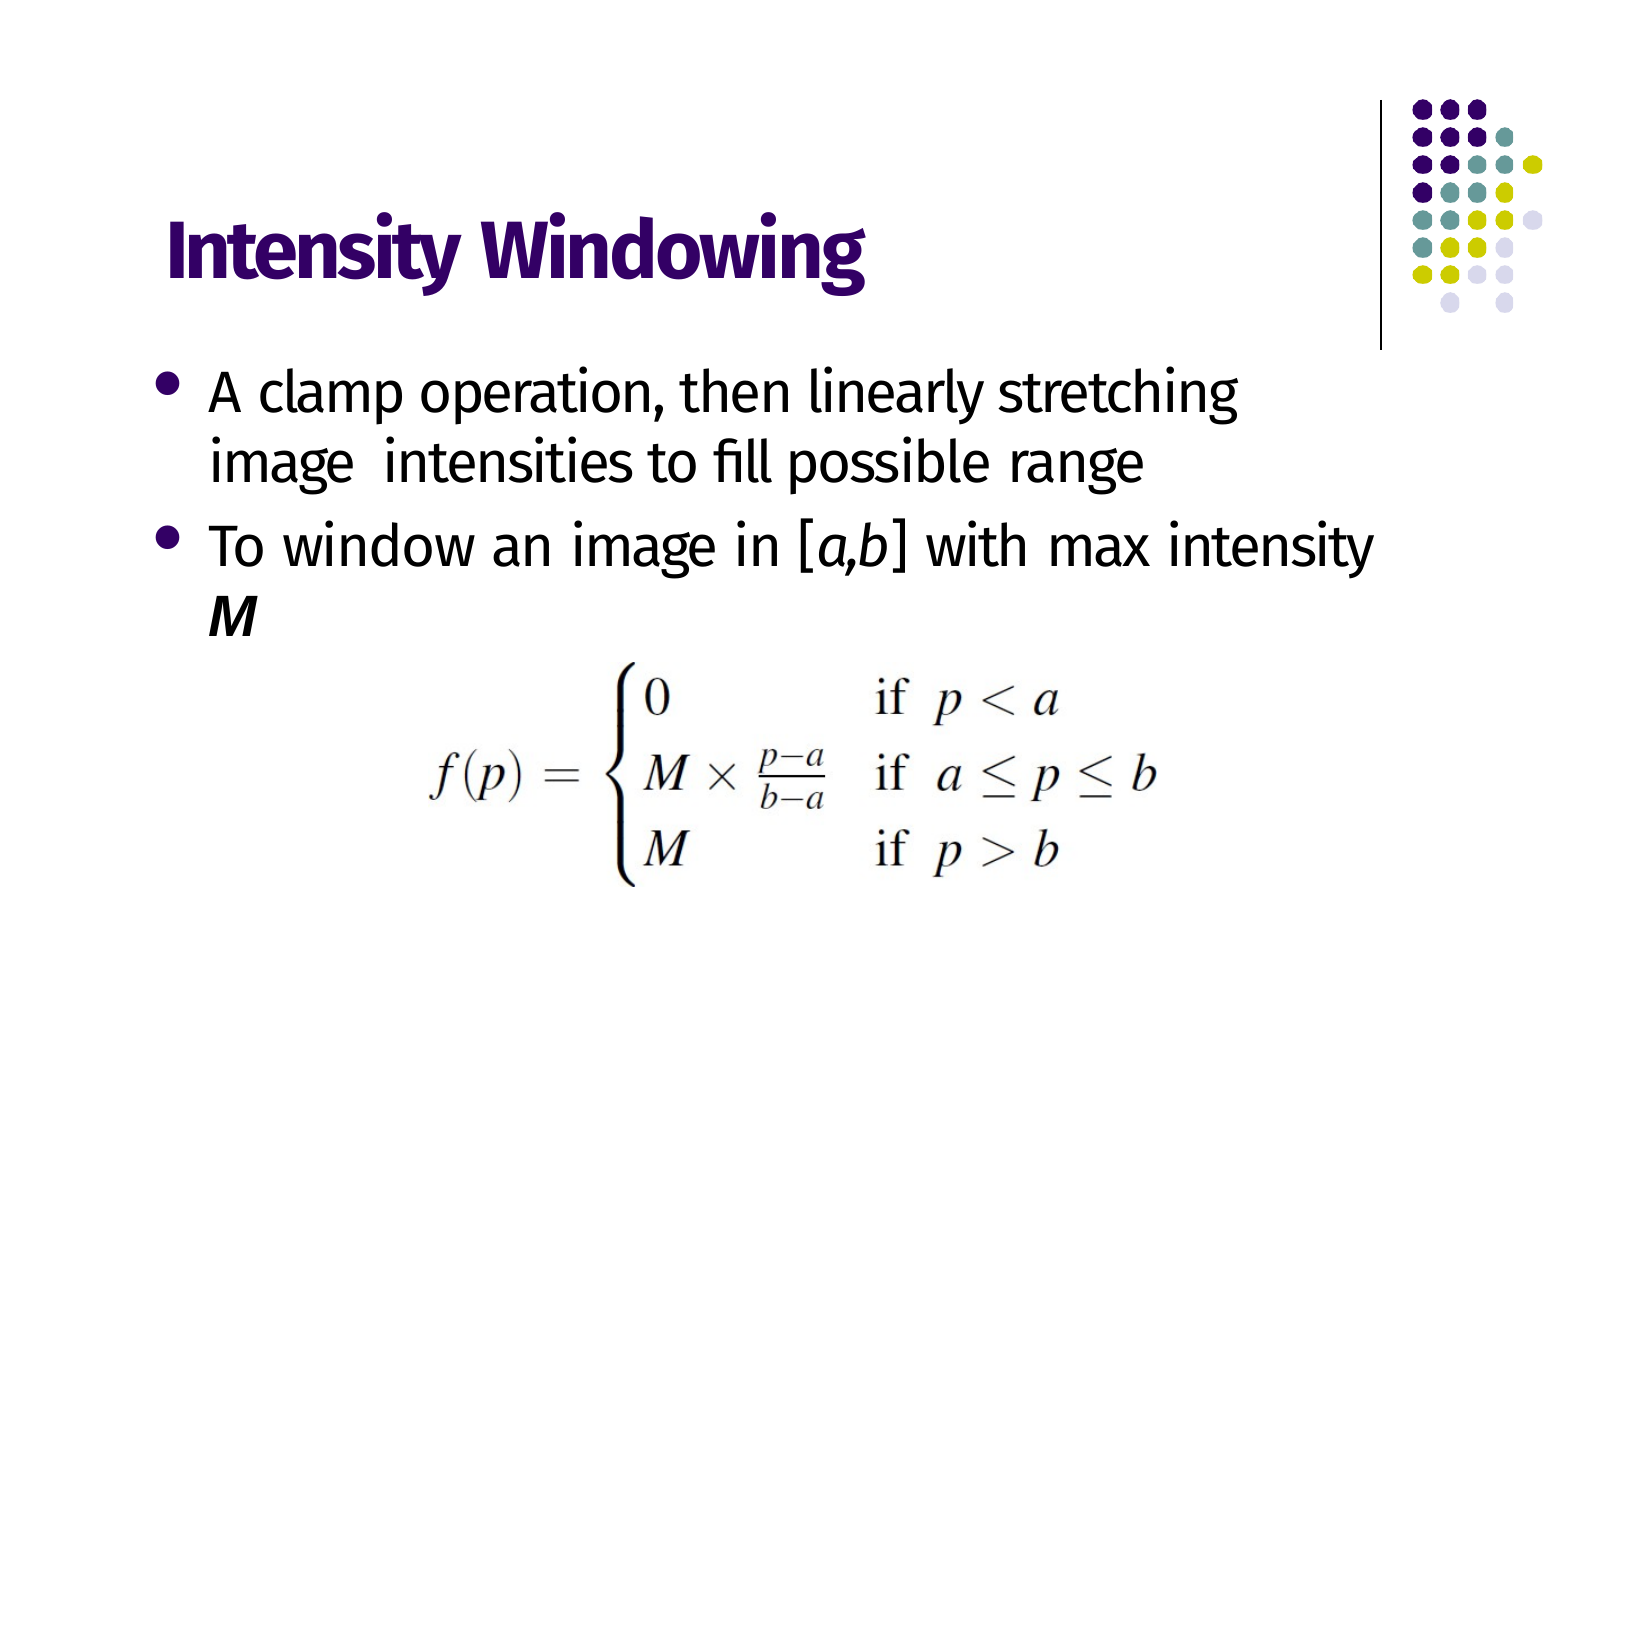

# Intensity Windowing
A clamp operation, then linearly stretching image  intensities to fill possible range
To window an image in [a,b] with max intensity M